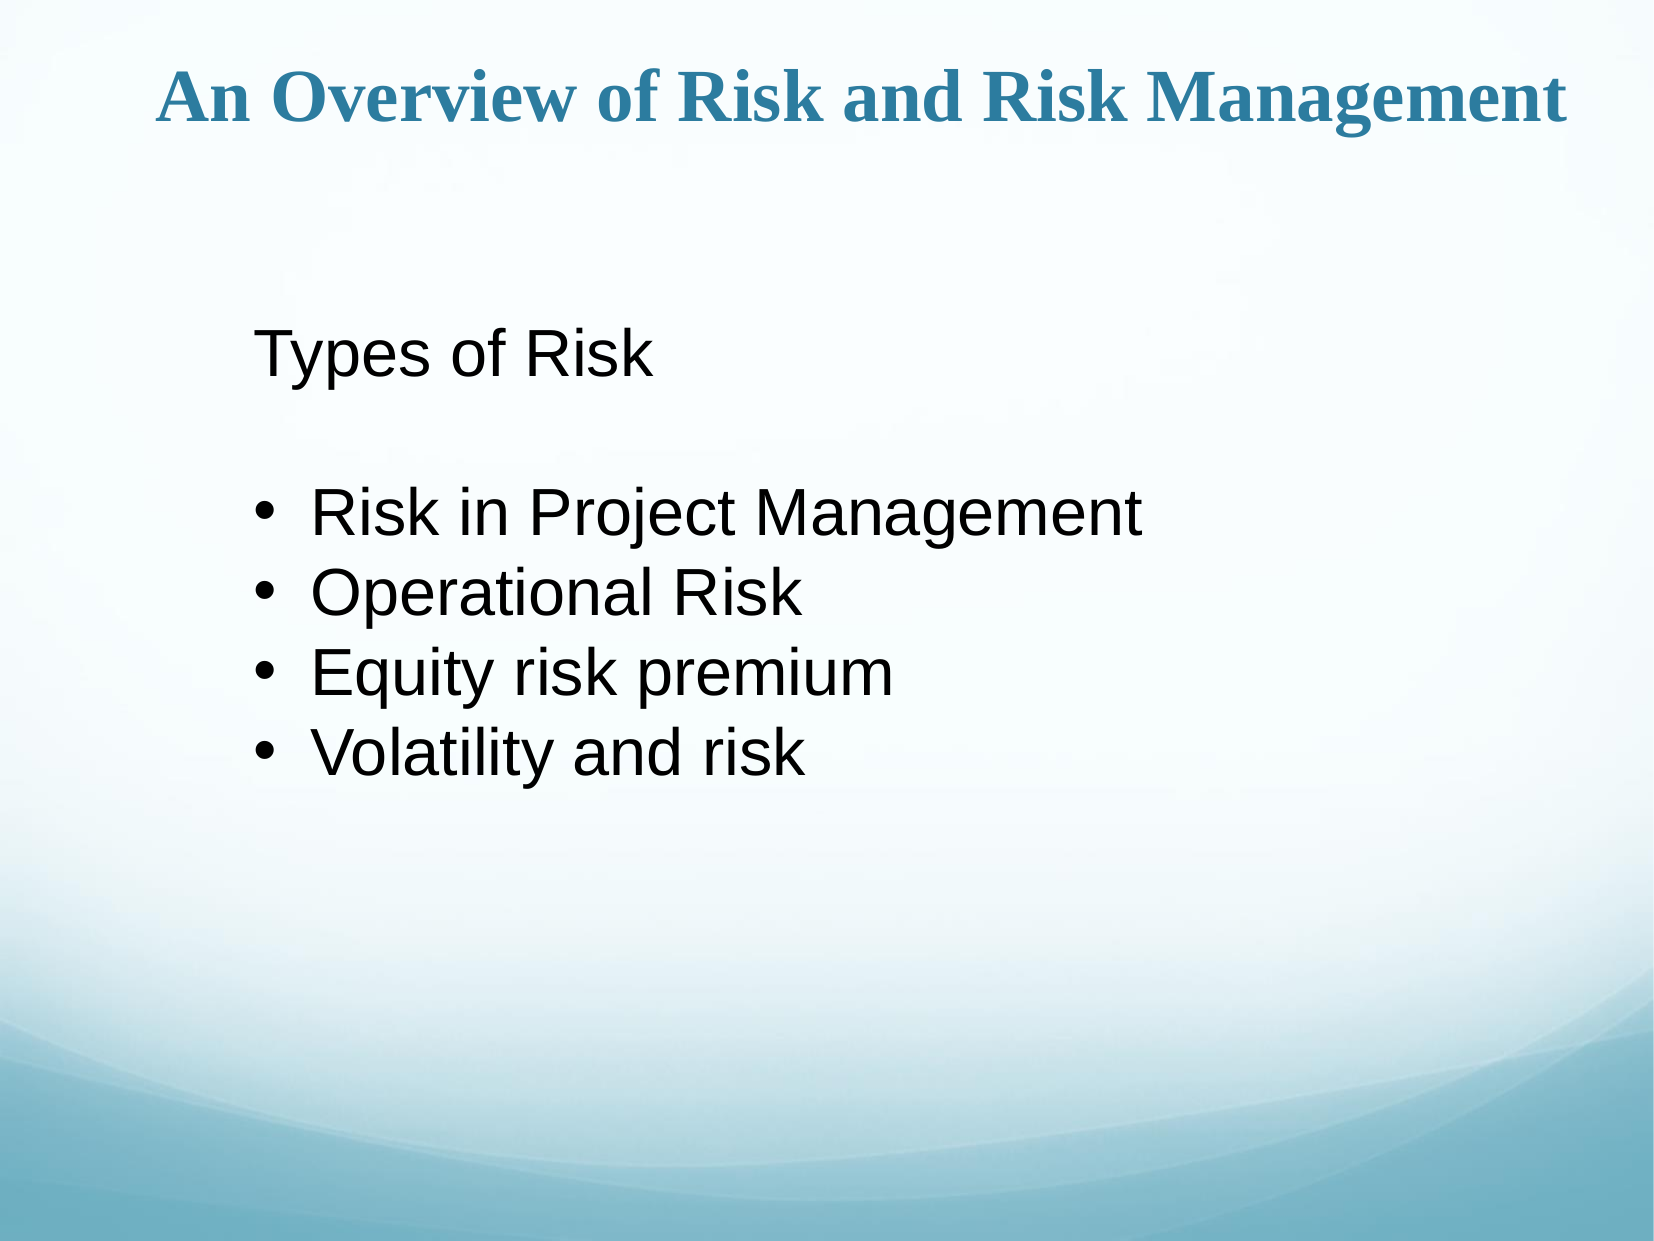

# An Overview of Risk and Risk Management
Types of Risk

Risk in Project Management
Operational Risk
Equity risk premium
Volatility and risk